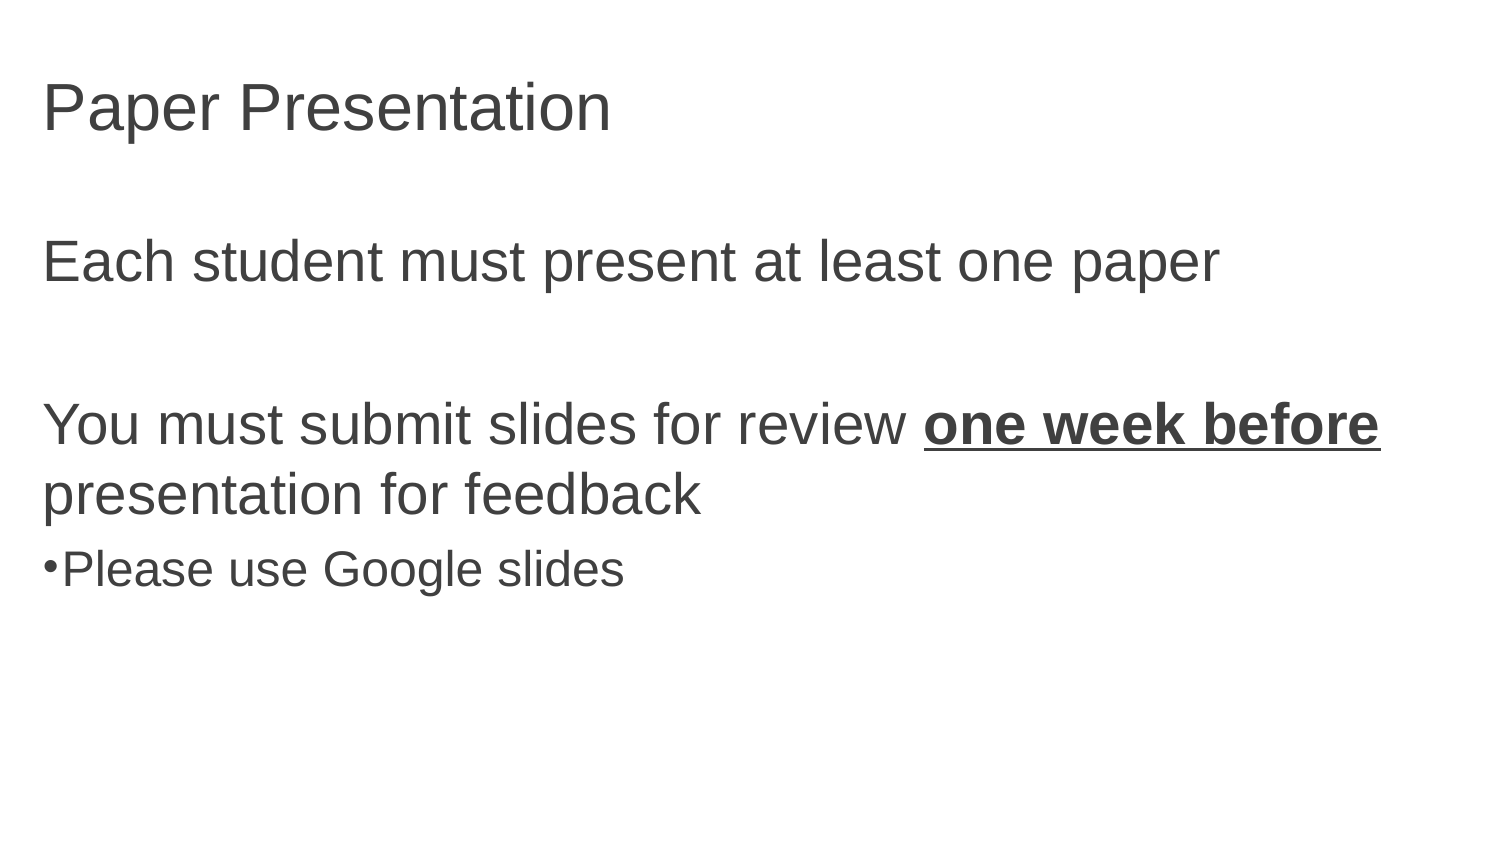

# Paper Presentation
Each student must present at least one paper

You must submit slides for review one week before presentation for feedback
Please use Google slides